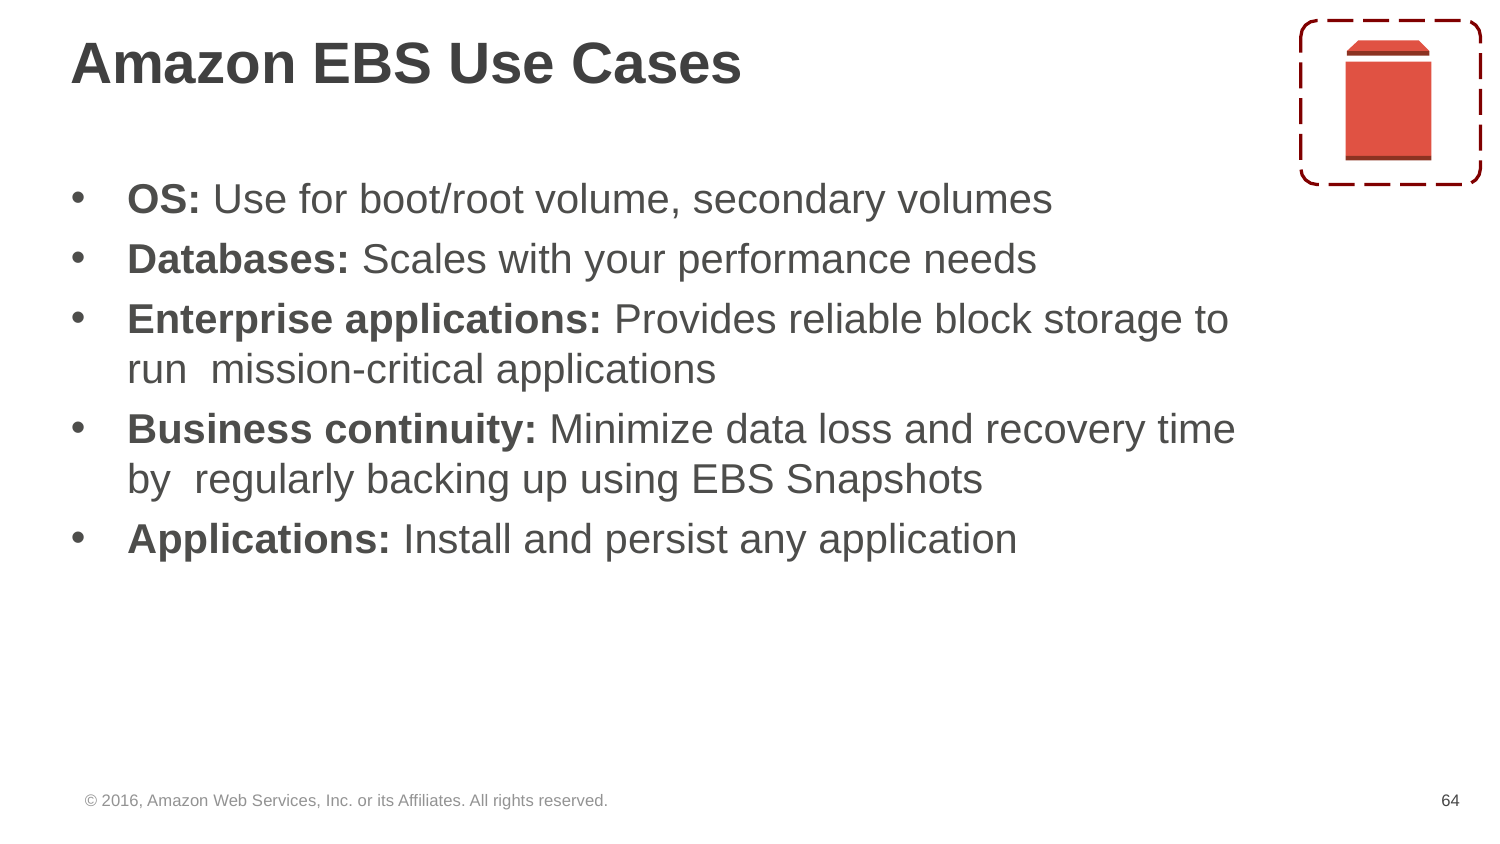

# Amazon EBS Use Cases
OS: Use for boot/root volume, secondary volumes
Databases: Scales with your performance needs
Enterprise applications: Provides reliable block storage to run  mission-critical applications
Business continuity: Minimize data loss and recovery time by  regularly backing up using EBS Snapshots
Applications: Install and persist any application
© 2016, Amazon Web Services, Inc. or its Affiliates. All rights reserved.
64